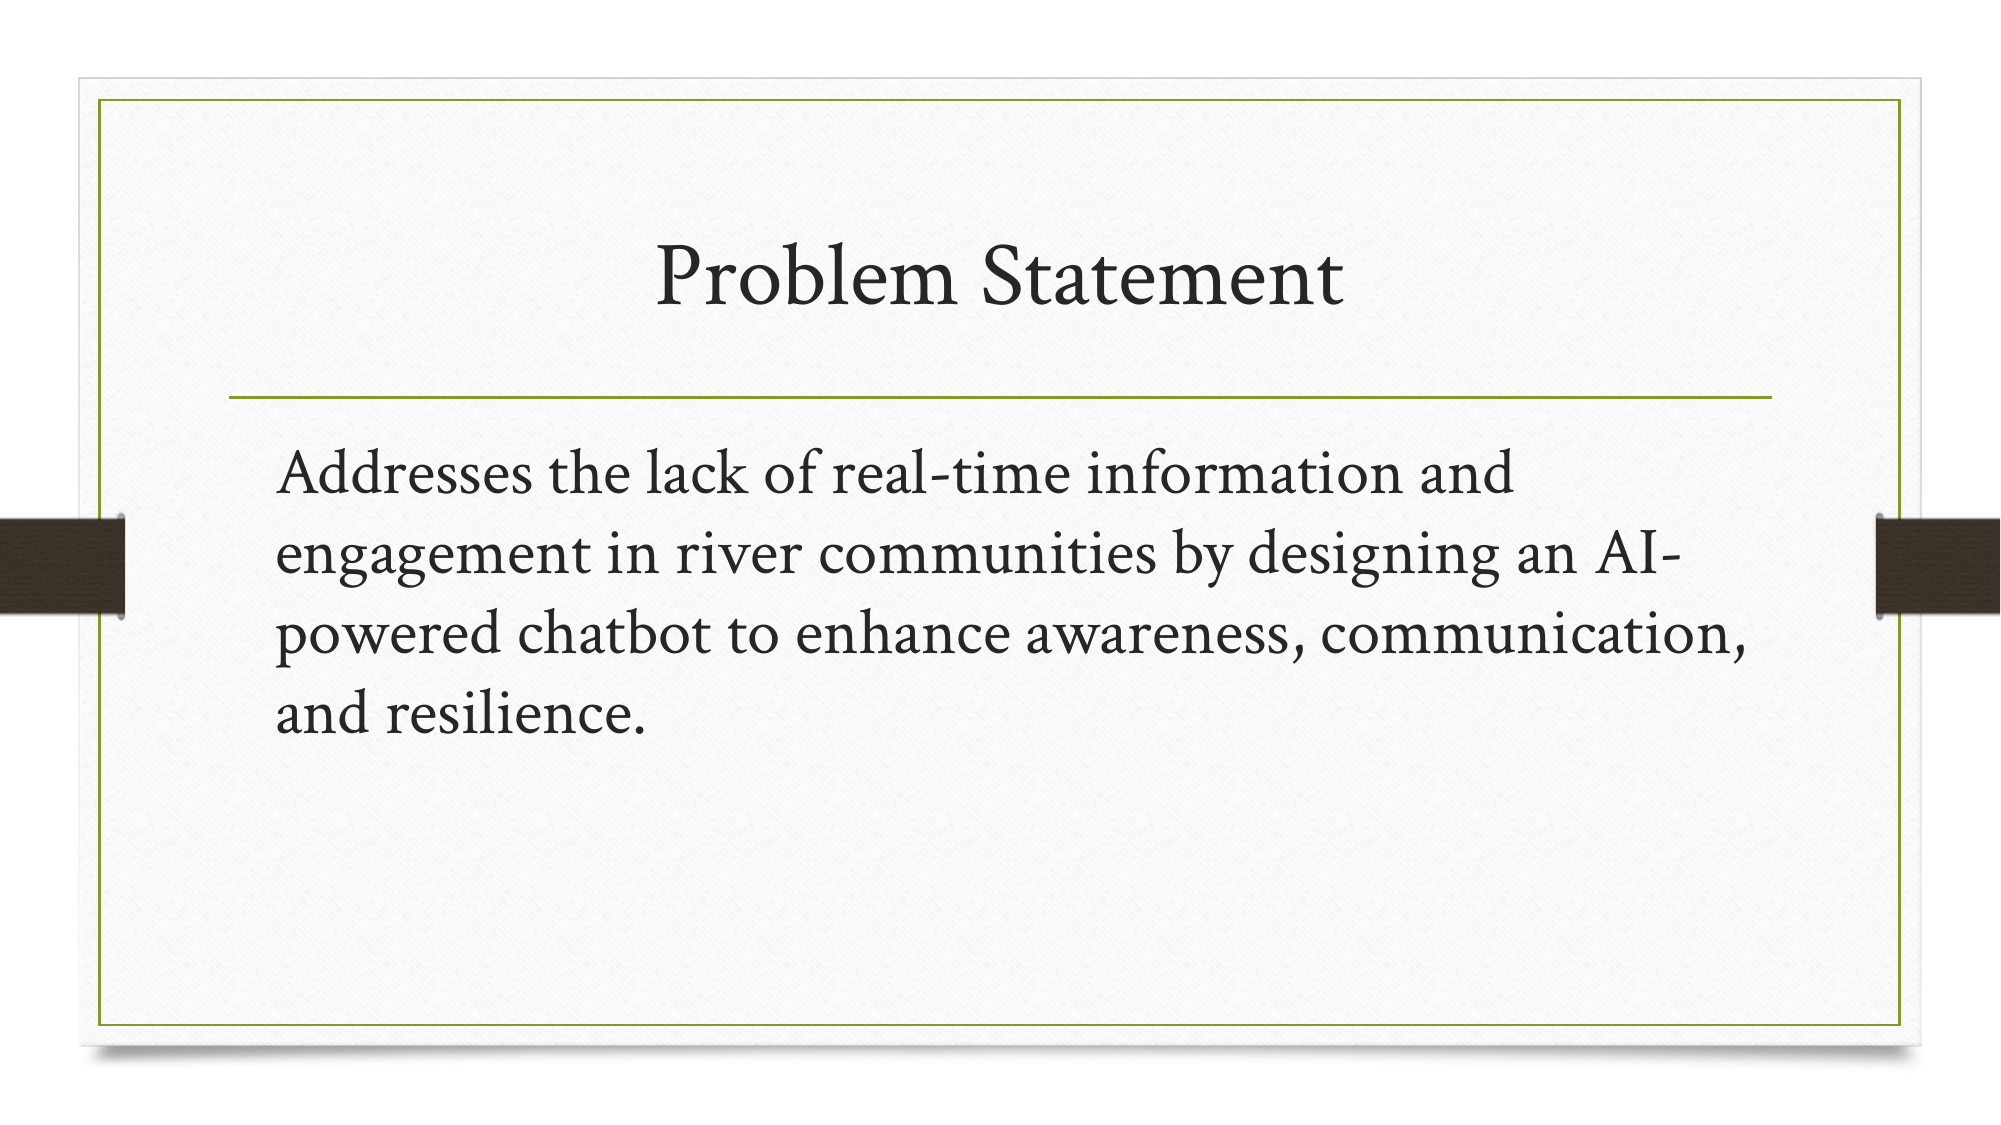

# Problem Statement
Addresses the lack of real-time information and engagement in river communities by designing an AI-powered chatbot to enhance awareness, communication, and resilience.